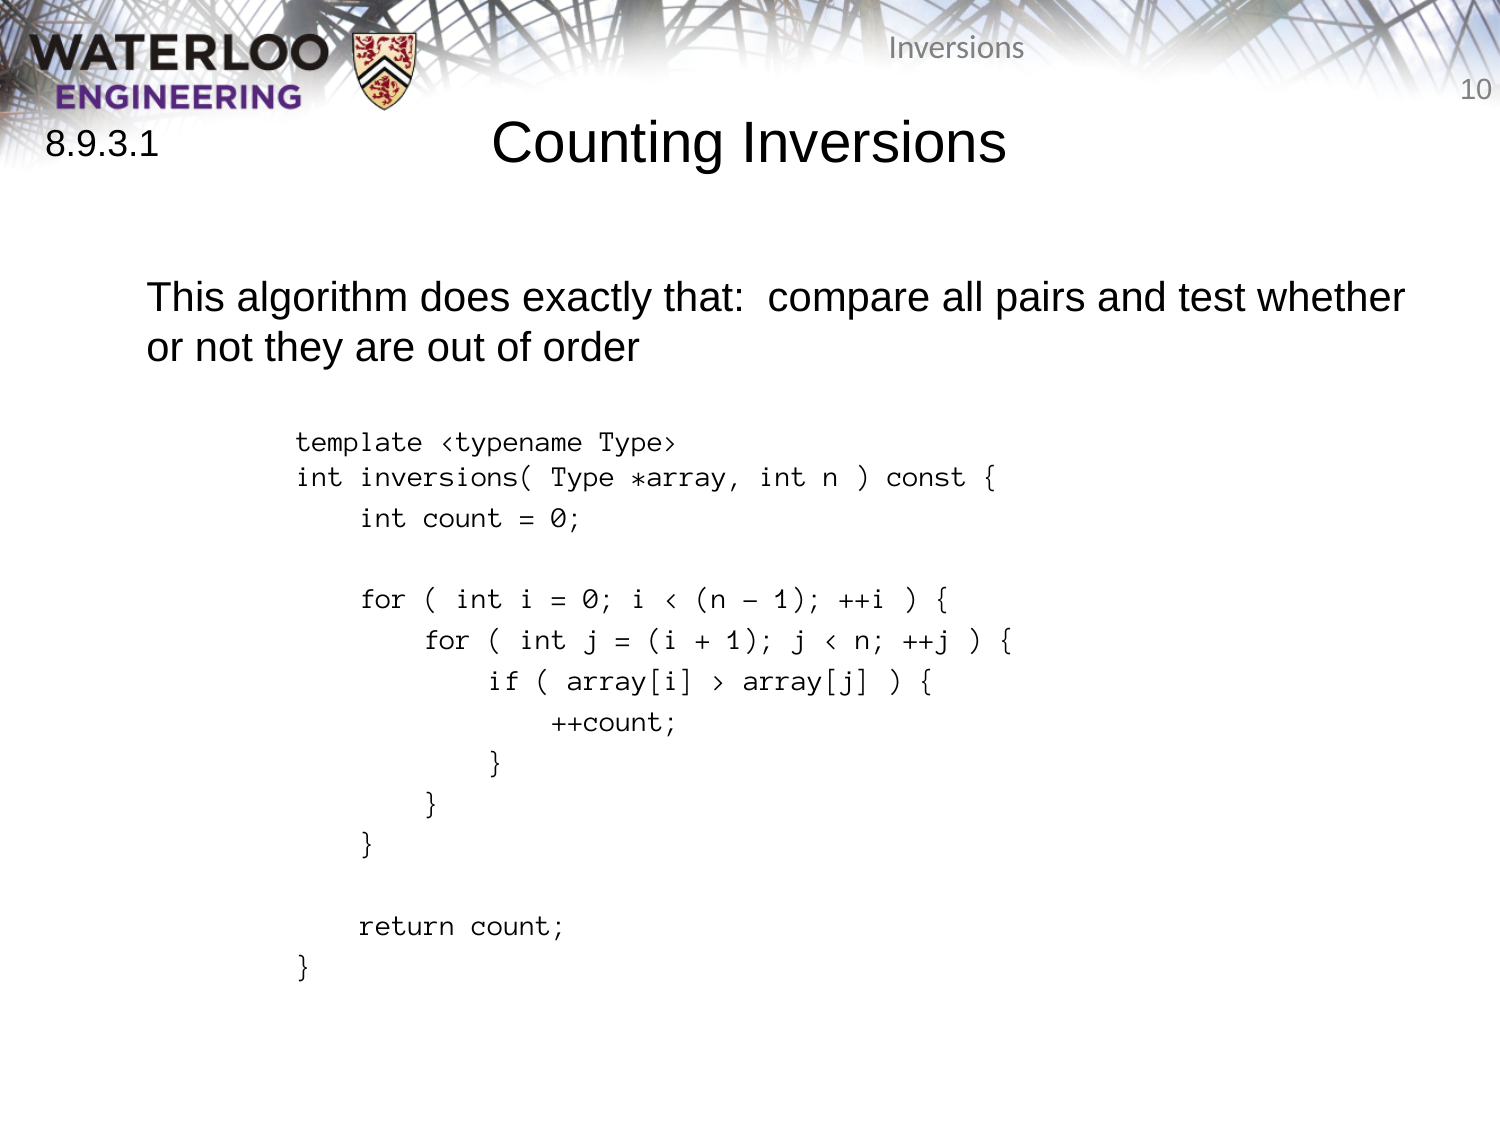

# Counting Inversions
8.9.3.1
	This algorithm does exactly that:  compare all pairs and test whether or not they are out of order

		template <typename Type>
	int inversions( Type *array, int n ) const {
		    int count = 0;

		    for ( int i = 0; i < (n - 1); ++i ) {
		        for ( int j = (i + 1); j < n; ++j ) {
		            if ( array[i] > array[j] ) {
		                ++count;
		            }
		        }
		    }

		    return count;
		}